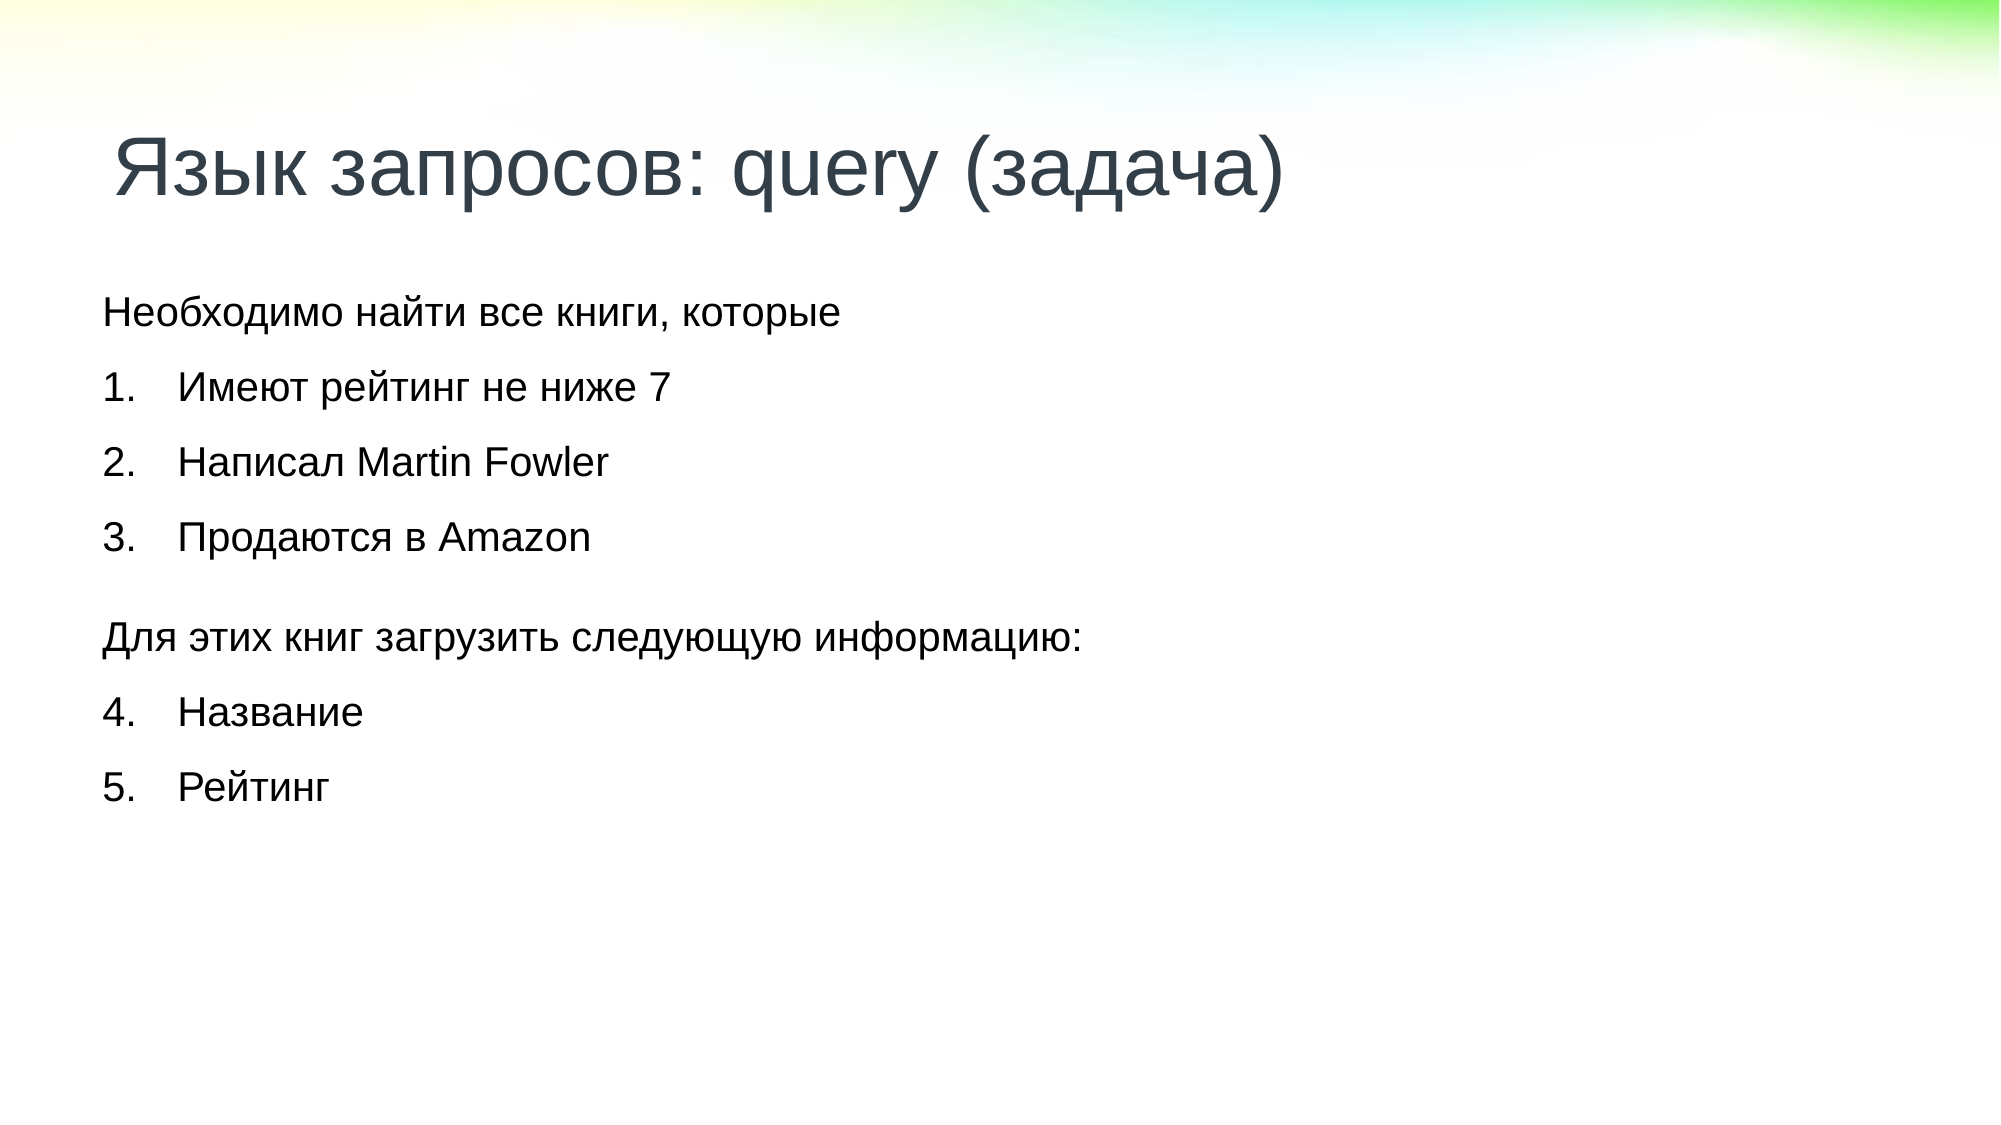

Язык запросов: query (задача)
Необходимо найти все книги, которые
Имеют рейтинг не ниже 7
Написал Martin Fowler
Продаются в Amazon

Для этих книг загрузить следующую информацию:
Название
Рейтинг